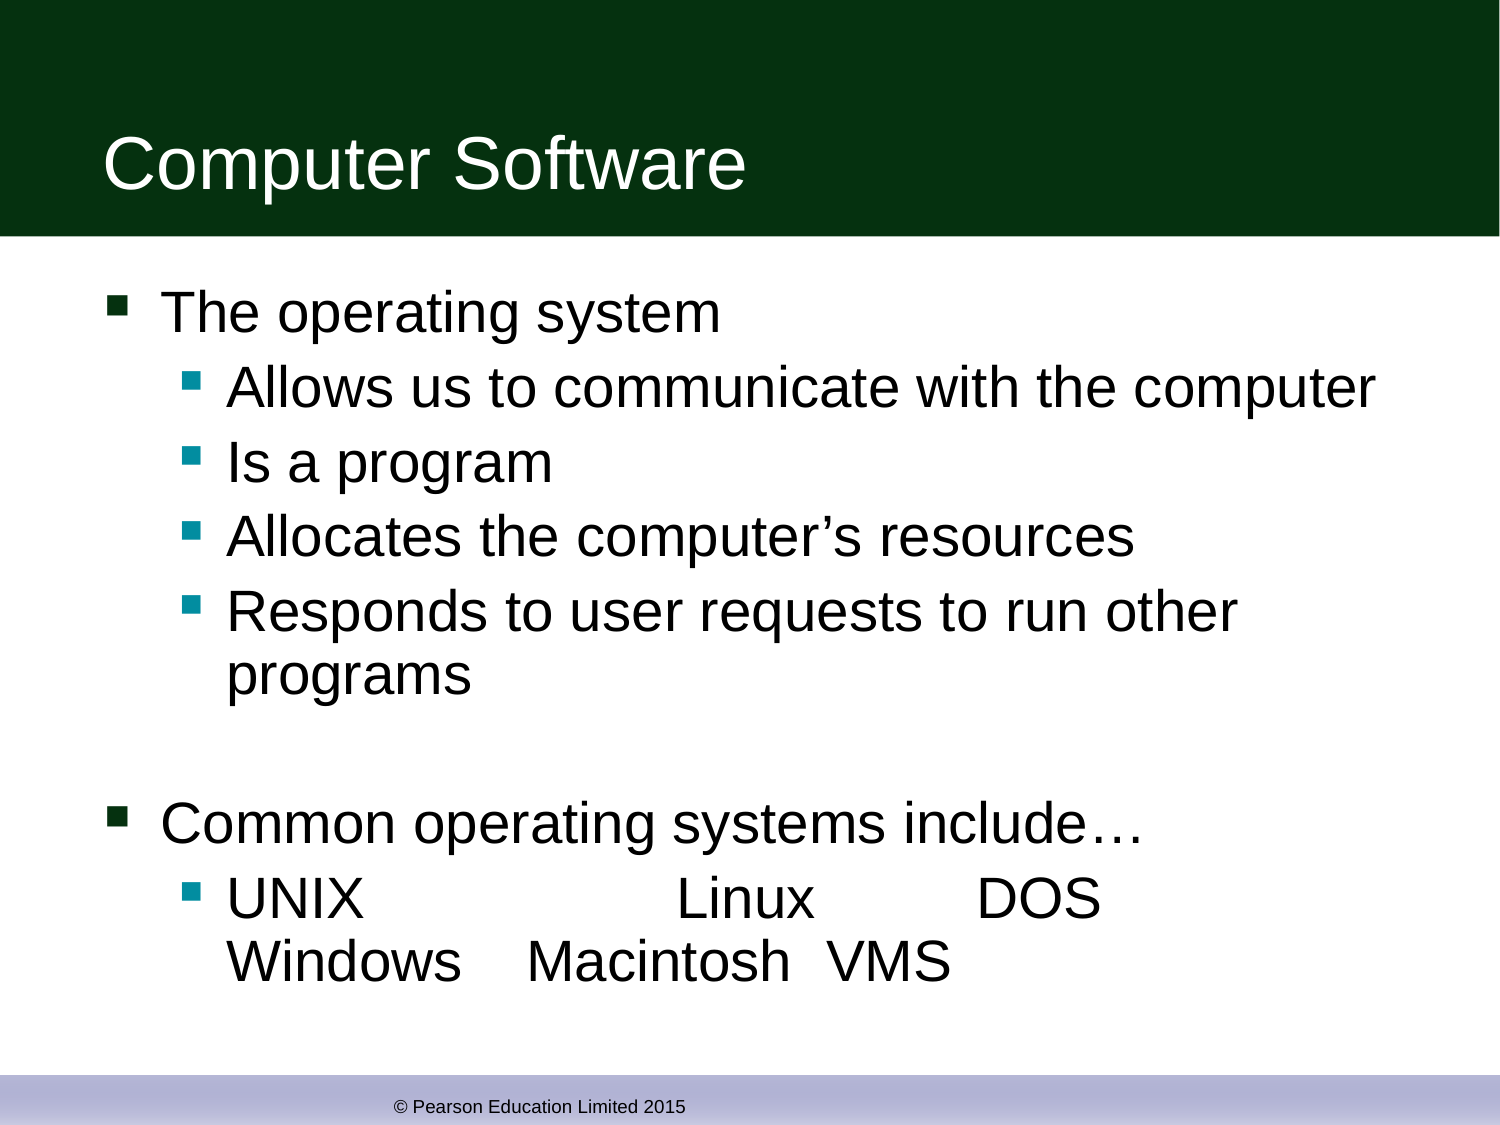

# Computer Software
The operating system
Allows us to communicate with the computer
Is a program
Allocates the computer’s resources
Responds to user requests to run other programs

Common operating systems include…
UNIX 		Linux 	DOS
Windows	Macintosh	VMS